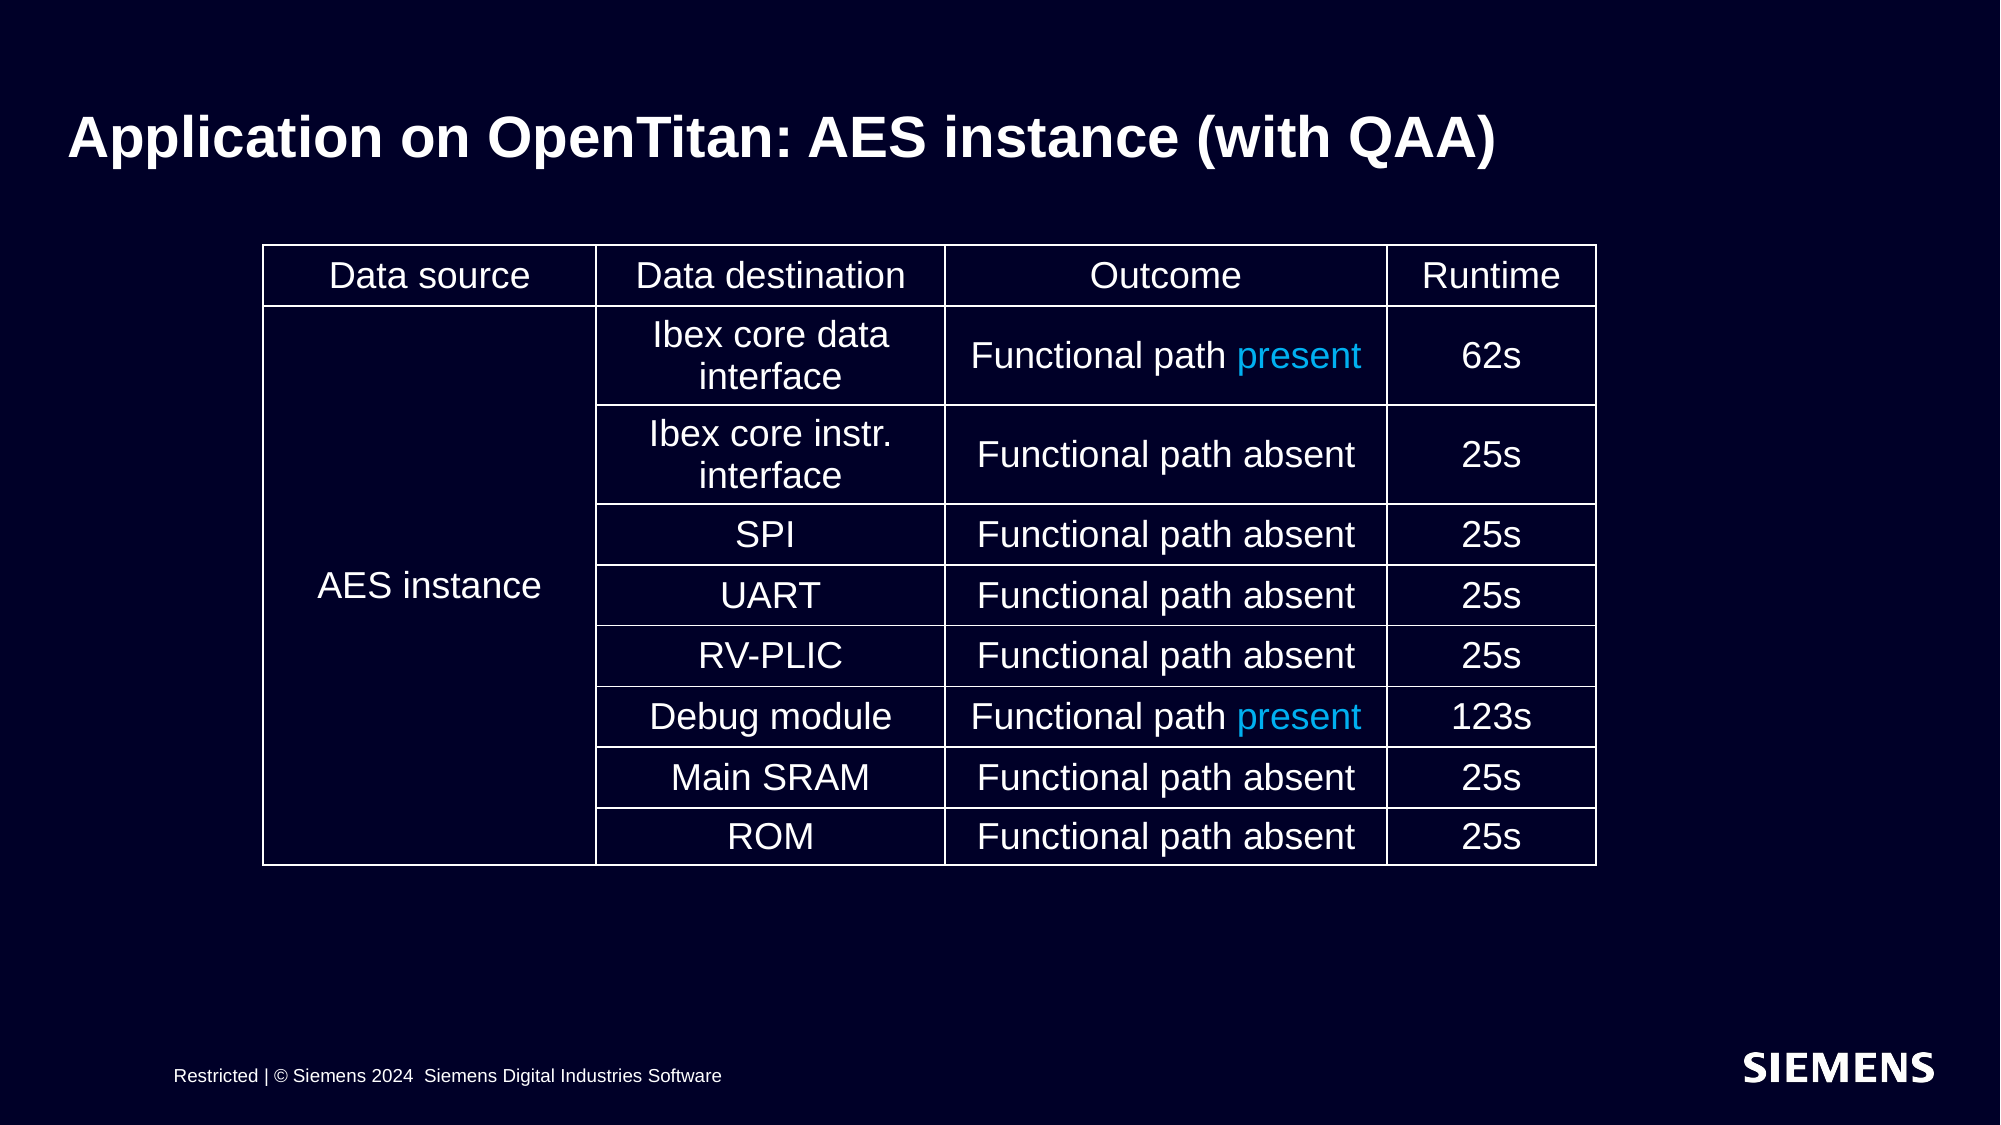

# Application on OpenTitan: AES instance (with QAA)
| Data source | Data destination | Outcome | Runtime |
| --- | --- | --- | --- |
| AES instance | Ibex core data interface | Functional path present | 62s |
|  | Ibex core instr. interface | Functional path absent | 25s |
|  | SPI | Functional path absent | 25s |
|  | UART | Functional path absent | 25s |
|  | RV-PLIC | Functional path absent | 25s |
|  | Debug module | Functional path present | 123s |
|  | Main SRAM | Functional path absent | 25s |
|  | ROM | Functional path absent | 25s |
Restricted | © Siemens 2024  Siemens Digital Industries Software